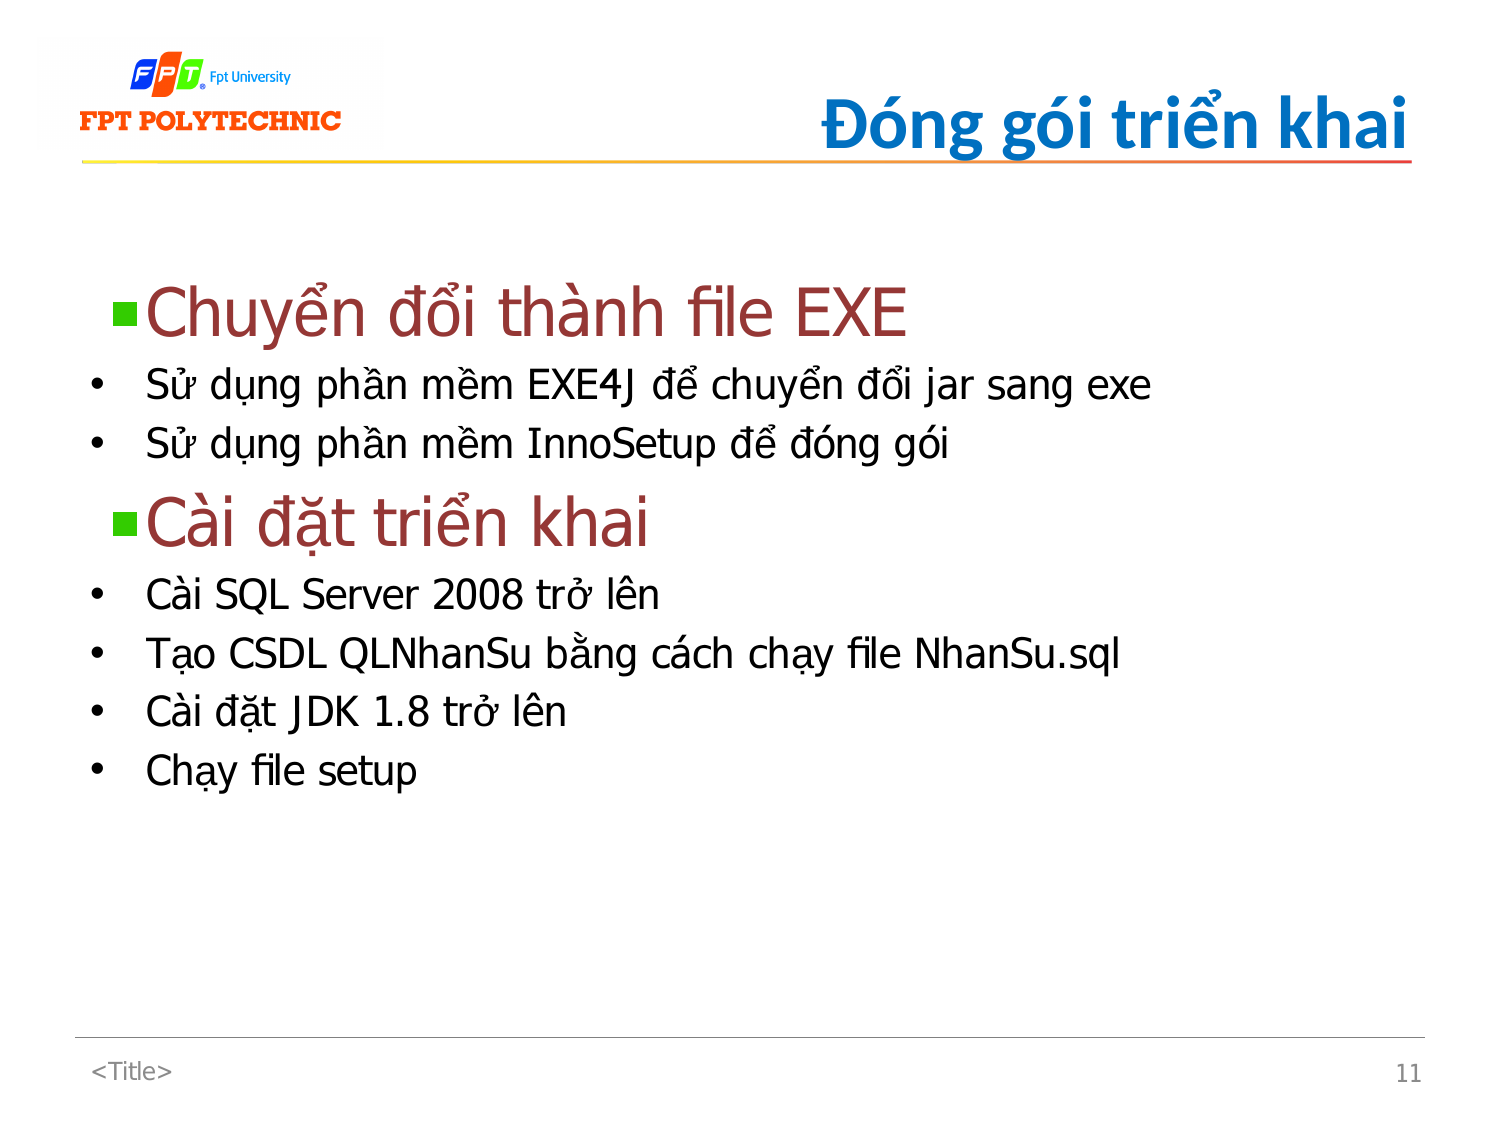

# Đóng gói triển khai
Chuyển đổi thành file EXE
Sử dụng phần mềm EXE4J để chuyển đổi jar sang exe
Sử dụng phần mềm InnoSetup để đóng gói
Cài đặt triển khai
Cài SQL Server 2008 trở lên
Tạo CSDL QLNhanSu bằng cách chạy file NhanSu.sql
Cài đặt JDK 1.8 trở lên
Chạy file setup

<Title>
11